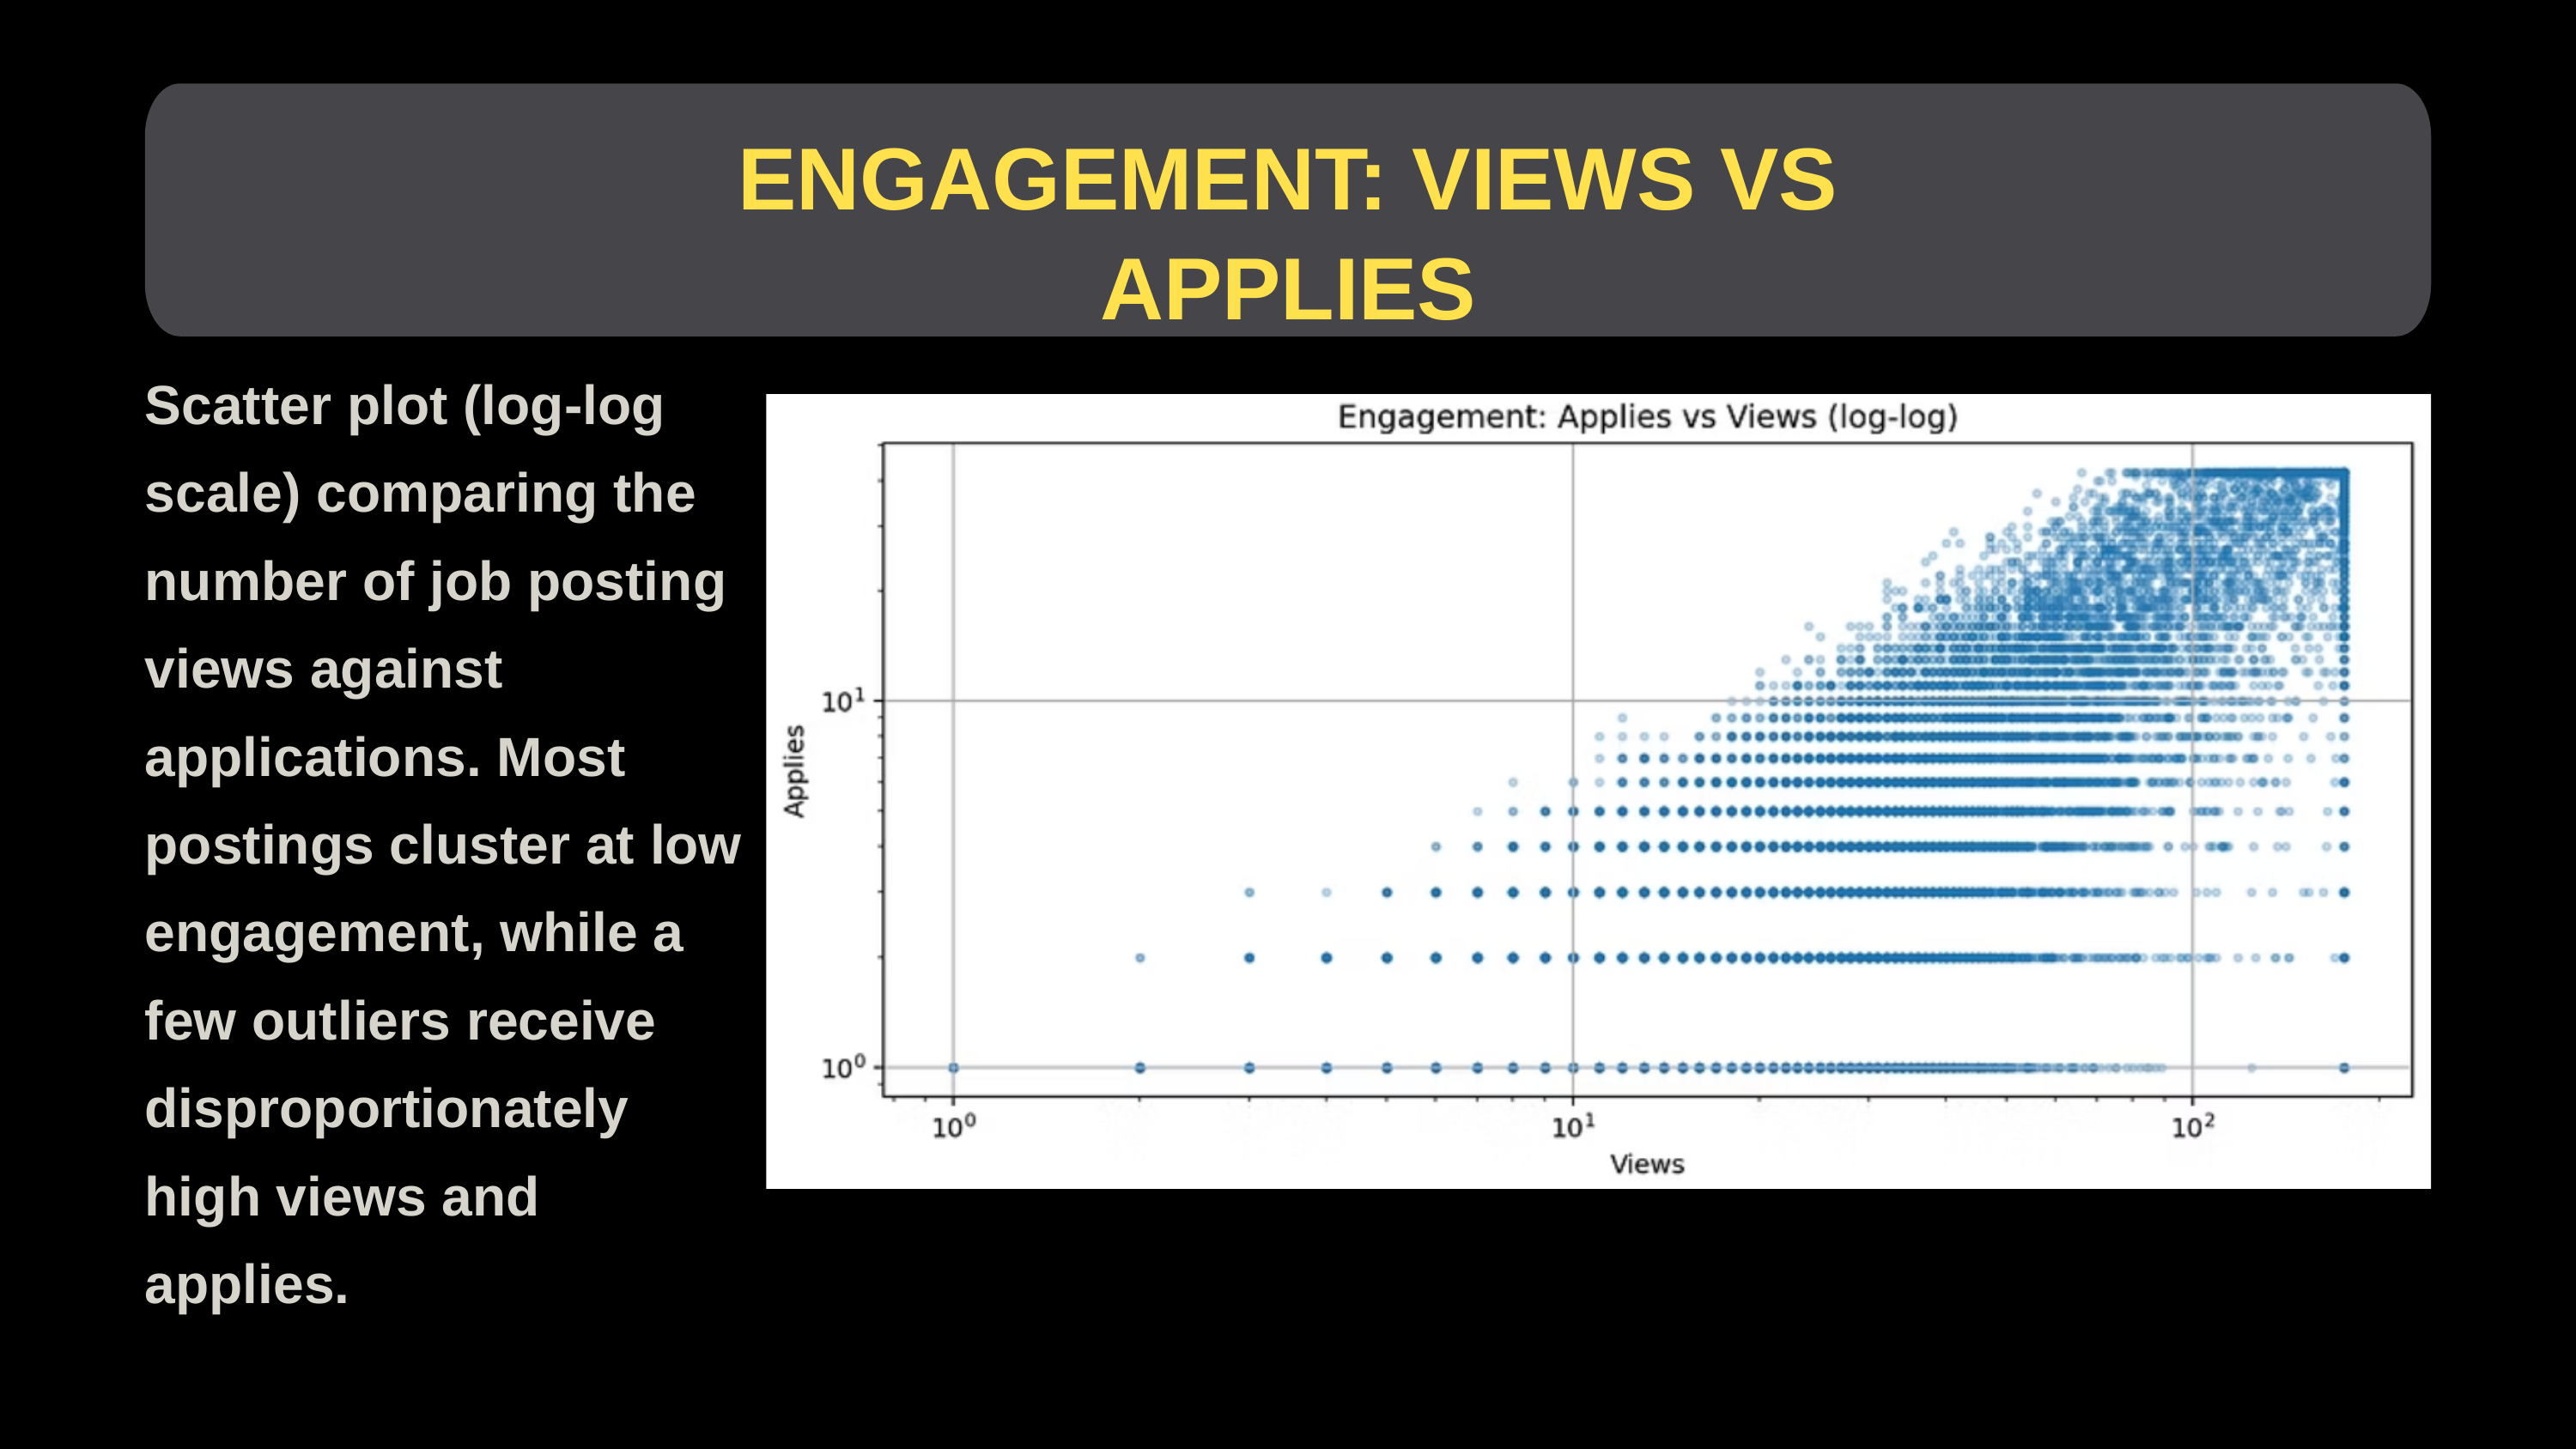

ENGAGEMENT: VIEWS VS APPLIES
Scatter plot (log-log scale) comparing the number of job posting views against applications. Most postings cluster at low engagement, while a few outliers receive disproportionately high views and applies.